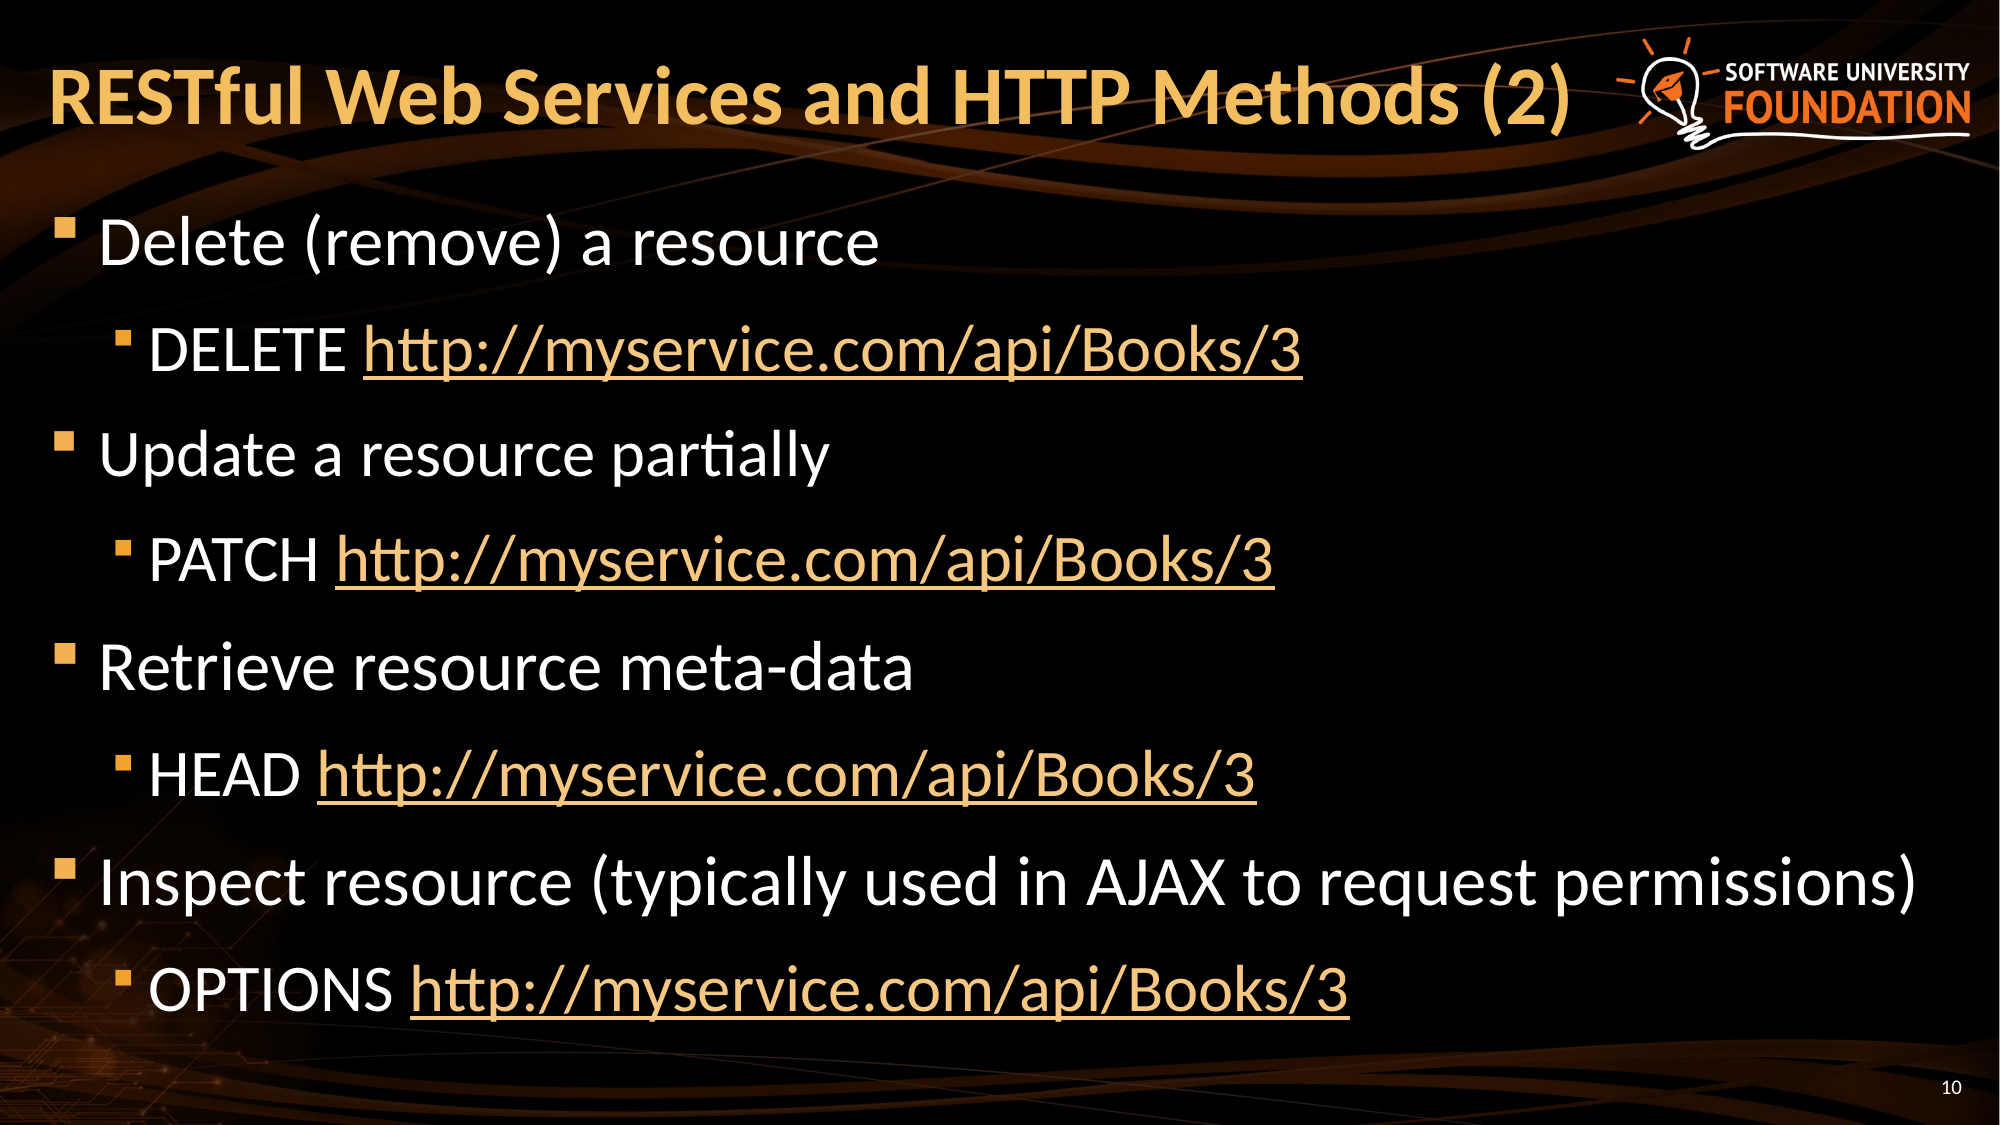

# RESTful Web Services and HTTP Methods (2)
Delete (remove) a resource
DELETE http://myservice.com/api/Books/3
Update a resource partially
PATCH http://myservice.com/api/Books/3
Retrieve resource meta-data
HEAD http://myservice.com/api/Books/3
Inspect resource (typically used in AJAX to request permissions)
OPTIONS http://myservice.com/api/Books/3

10